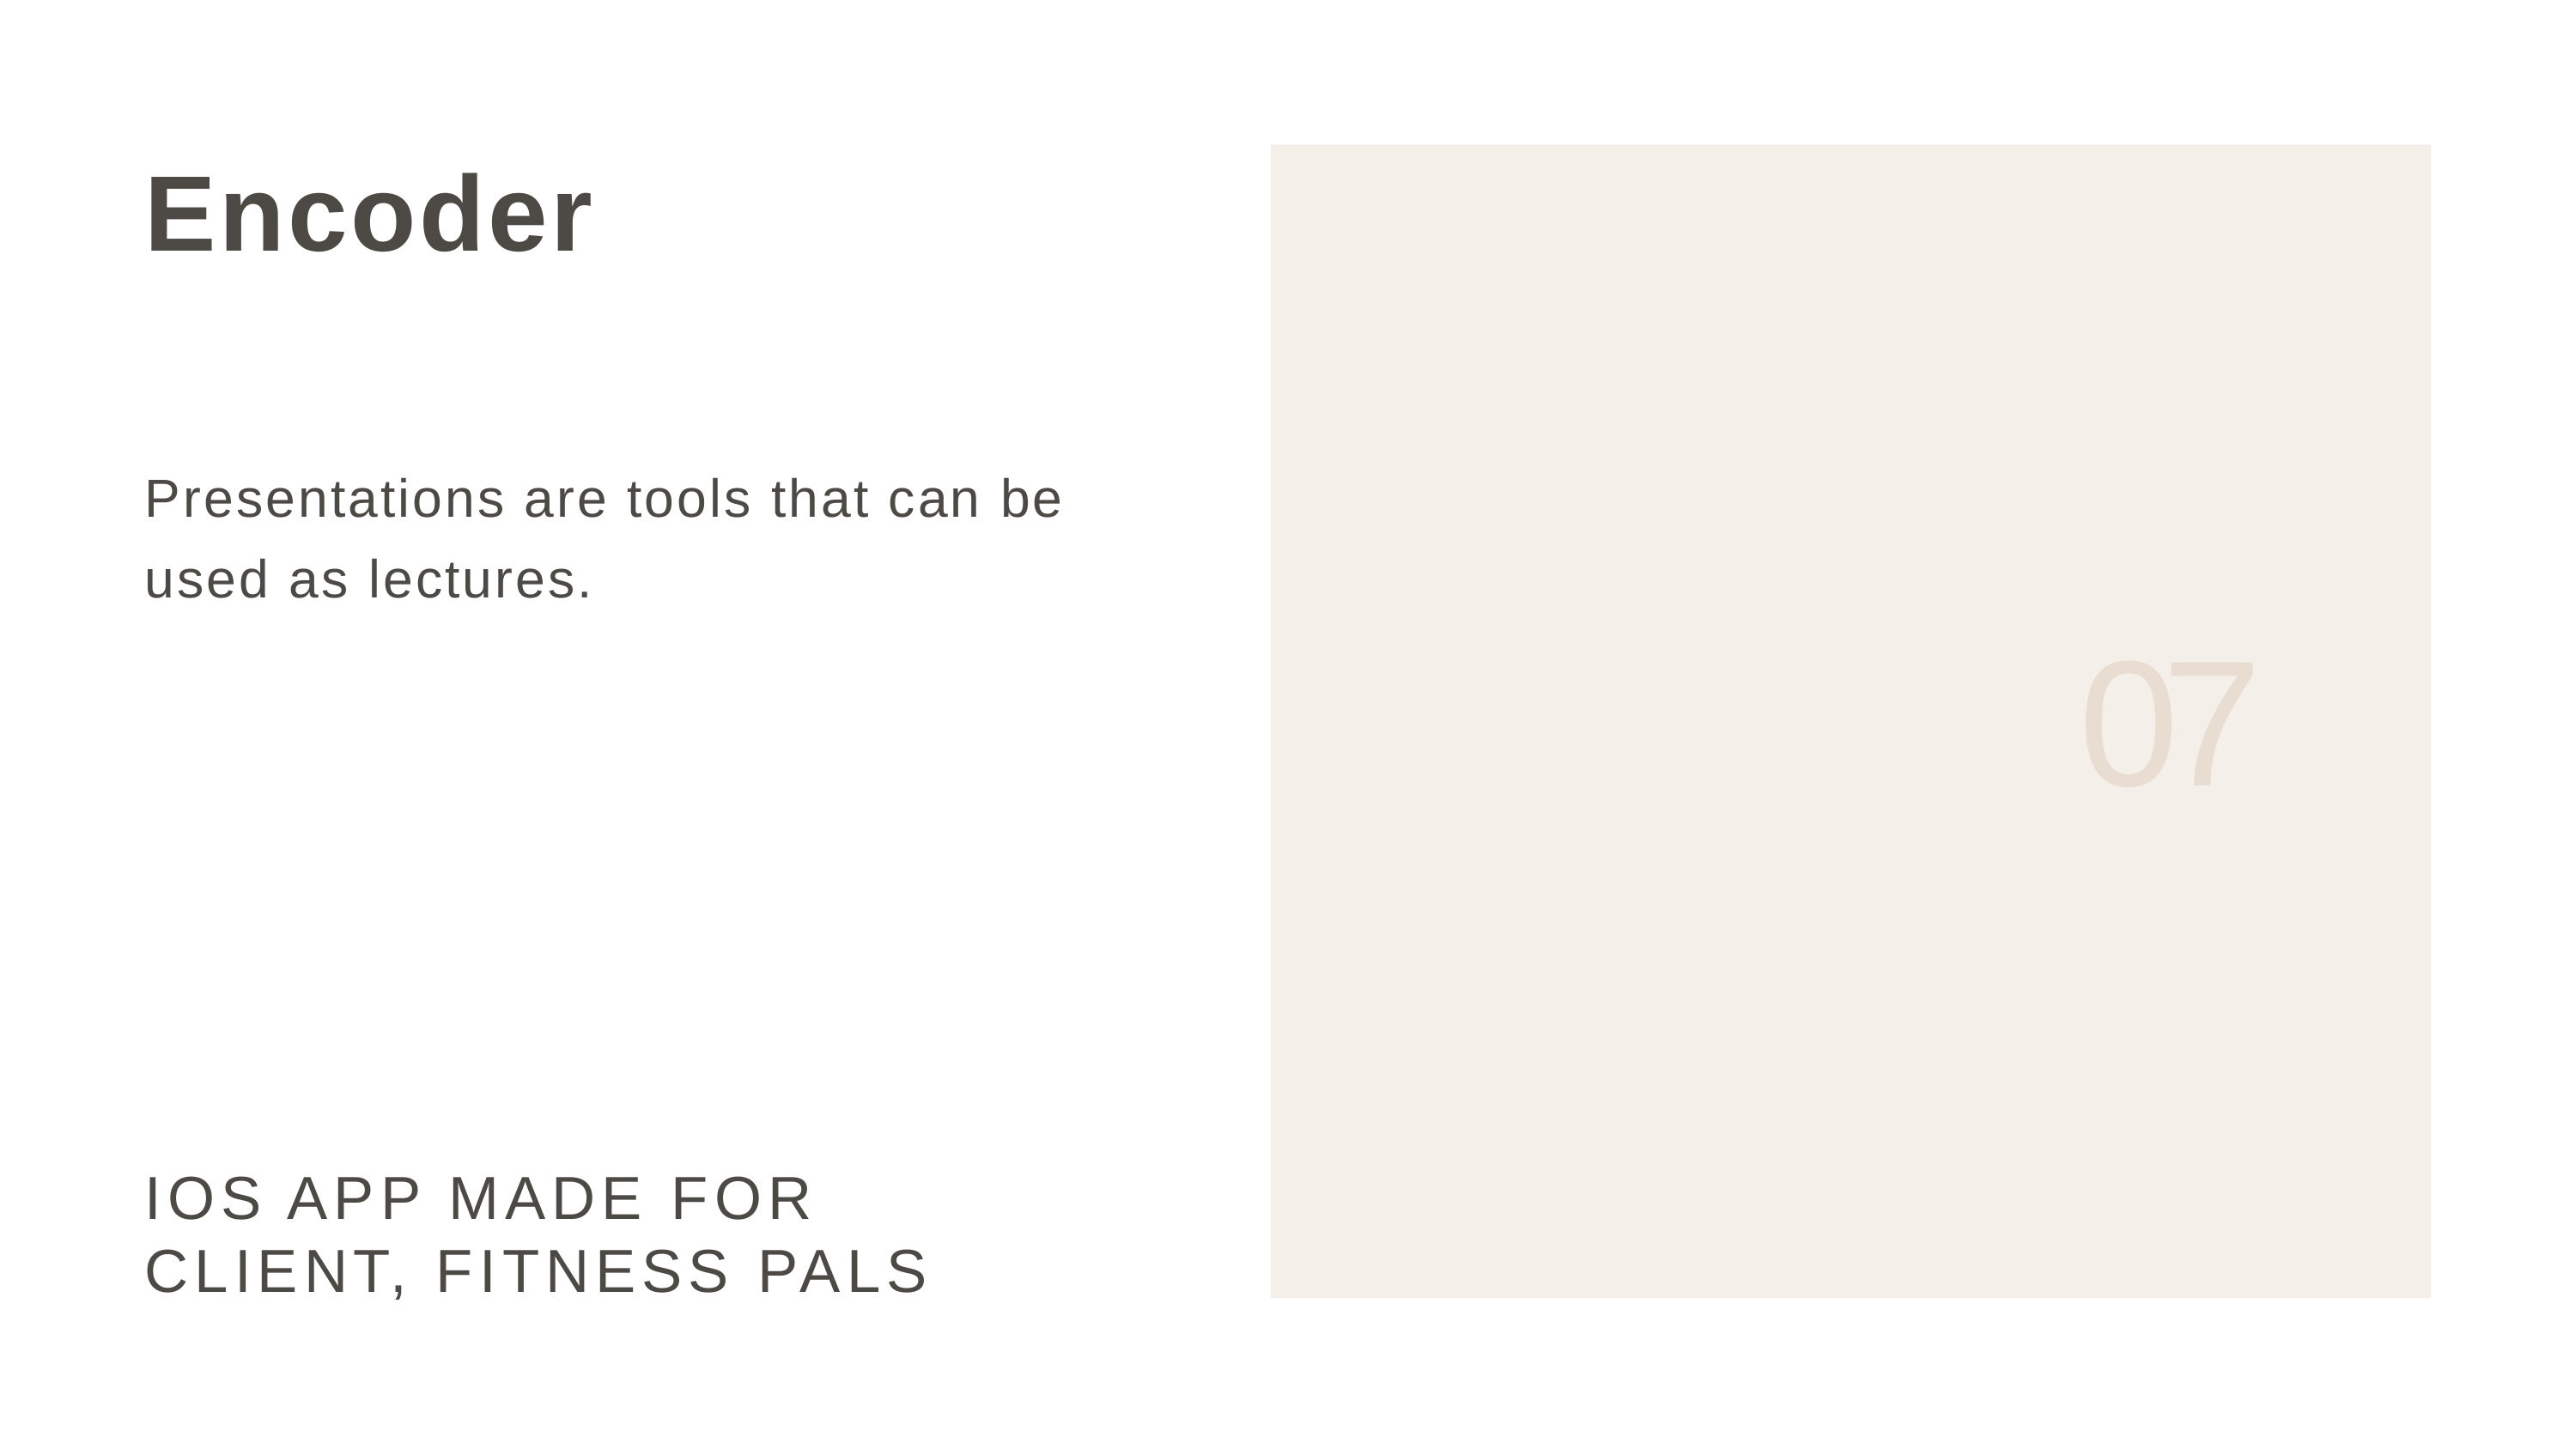

Encoder
Presentations are tools that can be used as lectures.

07
IOS APP MADE FOR CLIENT, FITNESS PALS